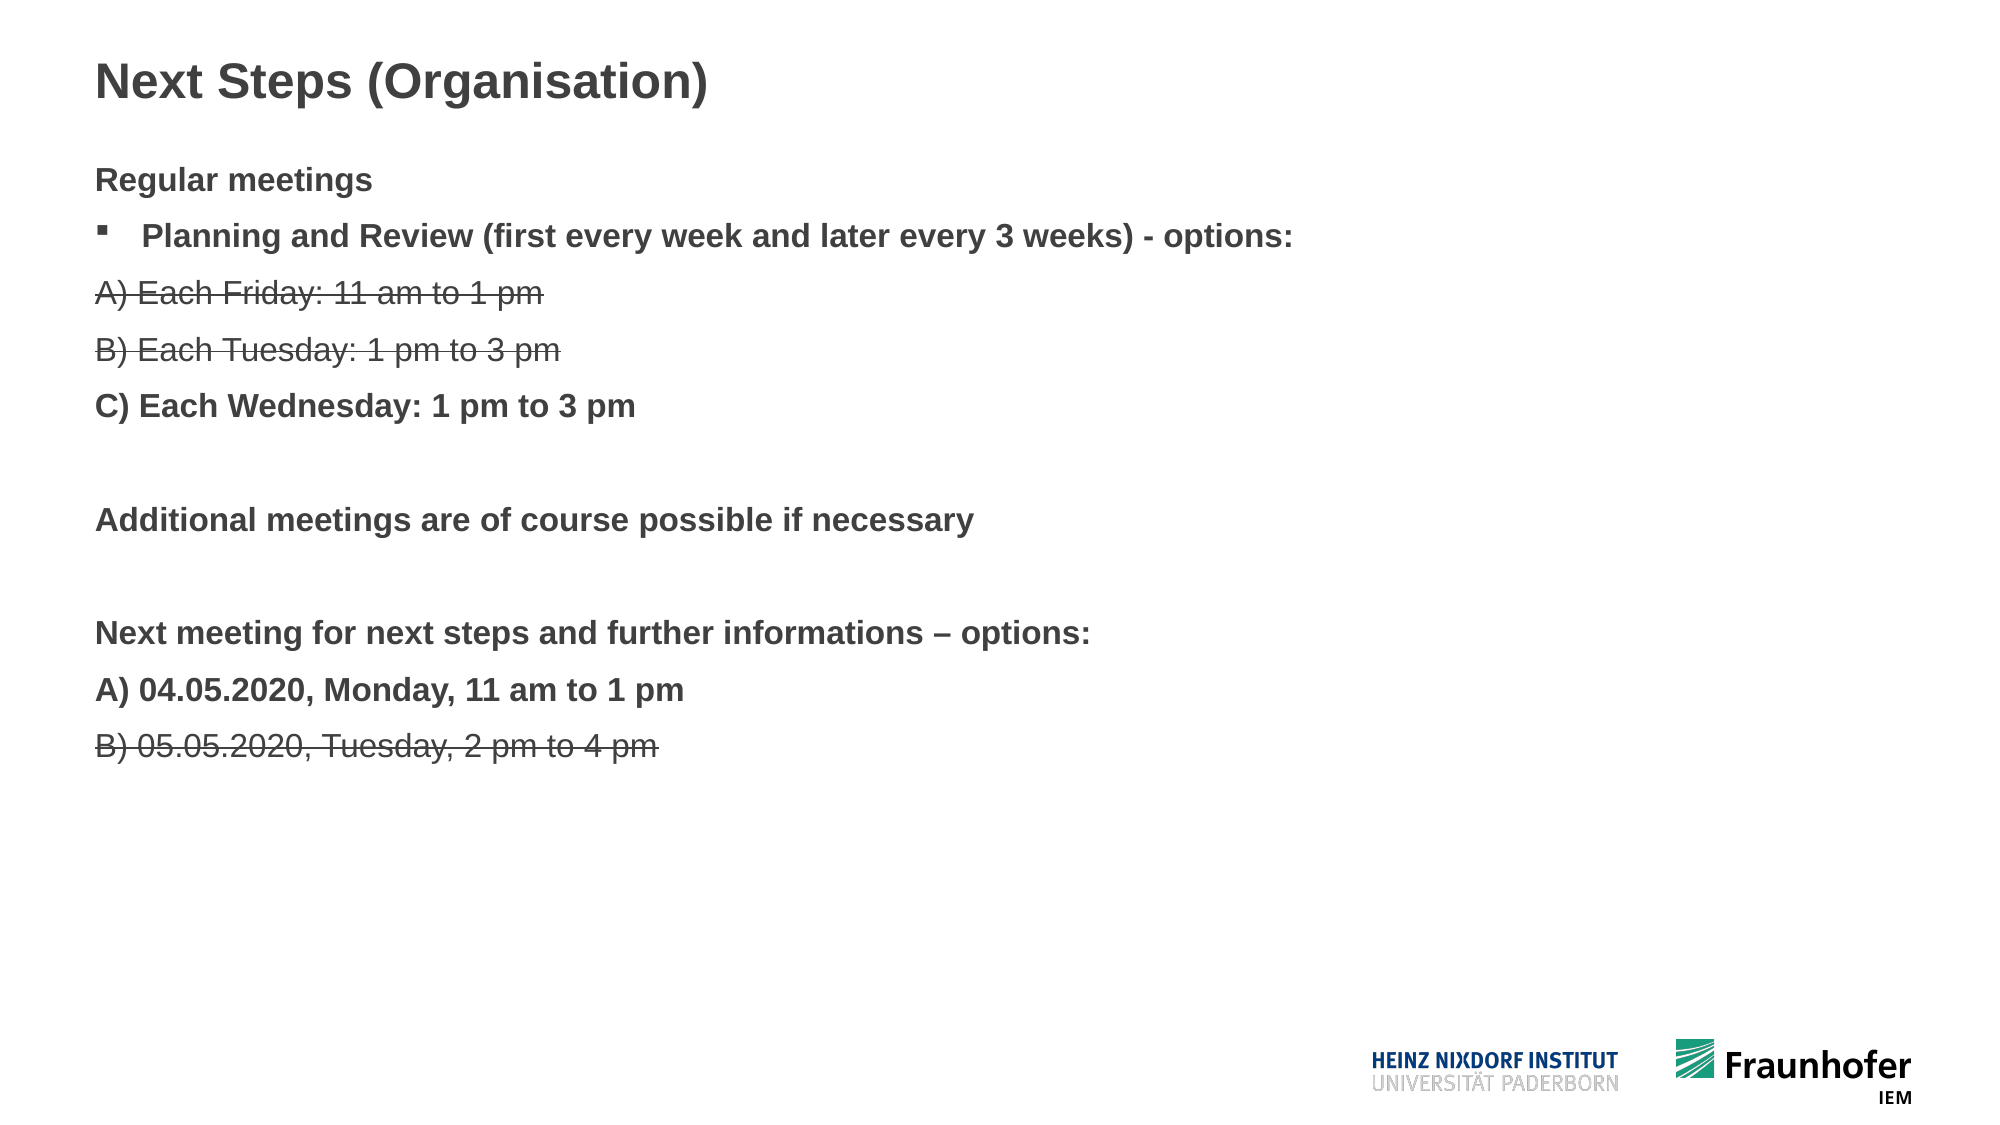

# Next Steps (Organisation)
Regular meetings
Planning and Review (first every week and later every 3 weeks) - options:
A) Each Friday: 11 am to 1 pm
B) Each Tuesday: 1 pm to 3 pm
C) Each Wednesday: 1 pm to 3 pm

Additional meetings are of course possible if necessary

Next meeting for next steps and further informations – options:
A) 04.05.2020, Monday, 11 am to 1 pm
B) 05.05.2020, Tuesday, 2 pm to 4 pm